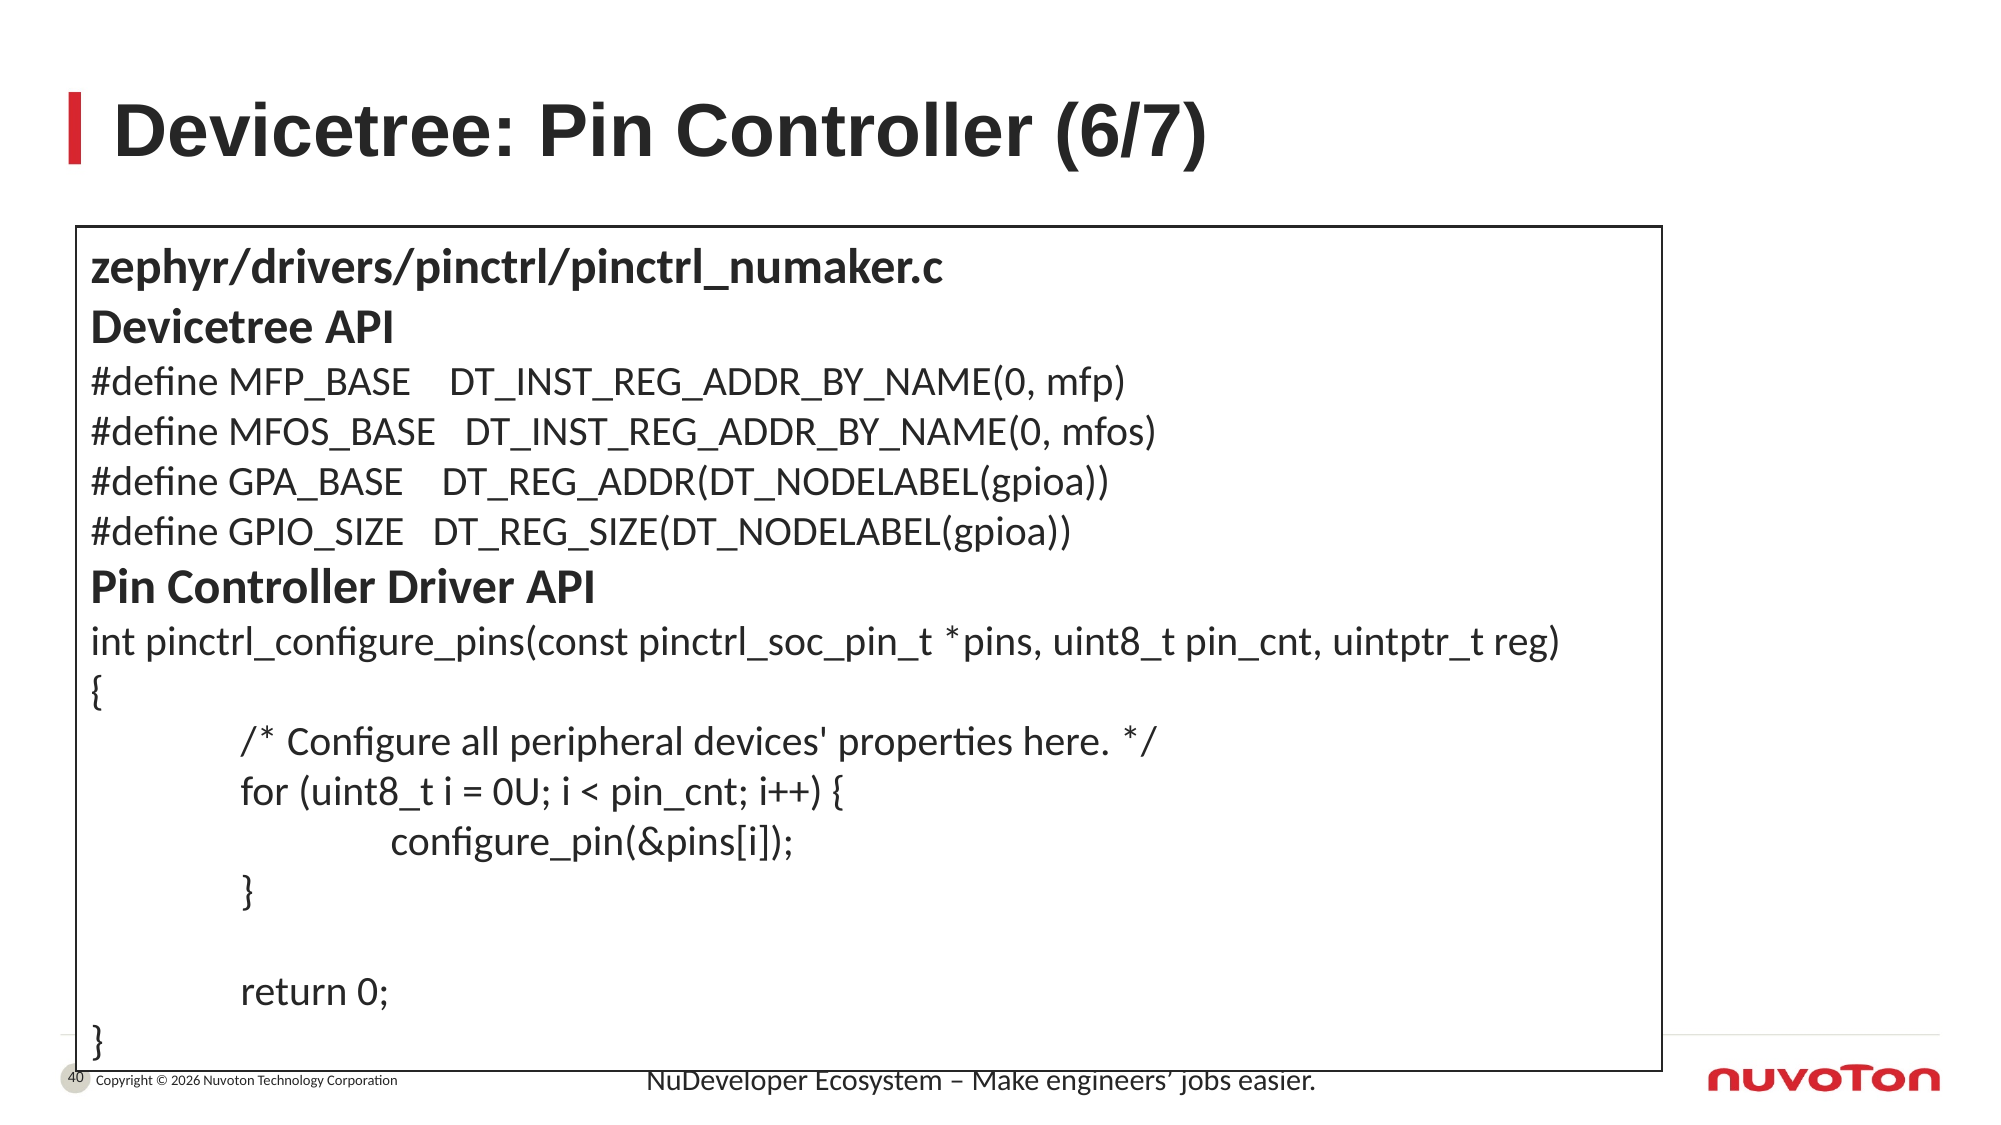

# Devicetree: Pin Controller (6/7)
zephyr/drivers/pinctrl/pinctrl_numaker.c
Devicetree API
#define MFP_BASE    DT_INST_REG_ADDR_BY_NAME(0, mfp)
#define MFOS_BASE   DT_INST_REG_ADDR_BY_NAME(0, mfos)
#define GPA_BASE    DT_REG_ADDR(DT_NODELABEL(gpioa))
#define GPIO_SIZE   DT_REG_SIZE(DT_NODELABEL(gpioa))
Pin Controller Driver API
int pinctrl_configure_pins(const pinctrl_soc_pin_t *pins, uint8_t pin_cnt, uintptr_t reg)
{
	/* Configure all peripheral devices' properties here. */
	for (uint8_t i = 0U; i < pin_cnt; i++) {
		configure_pin(&pins[i]);
	}

	return 0;
}
40